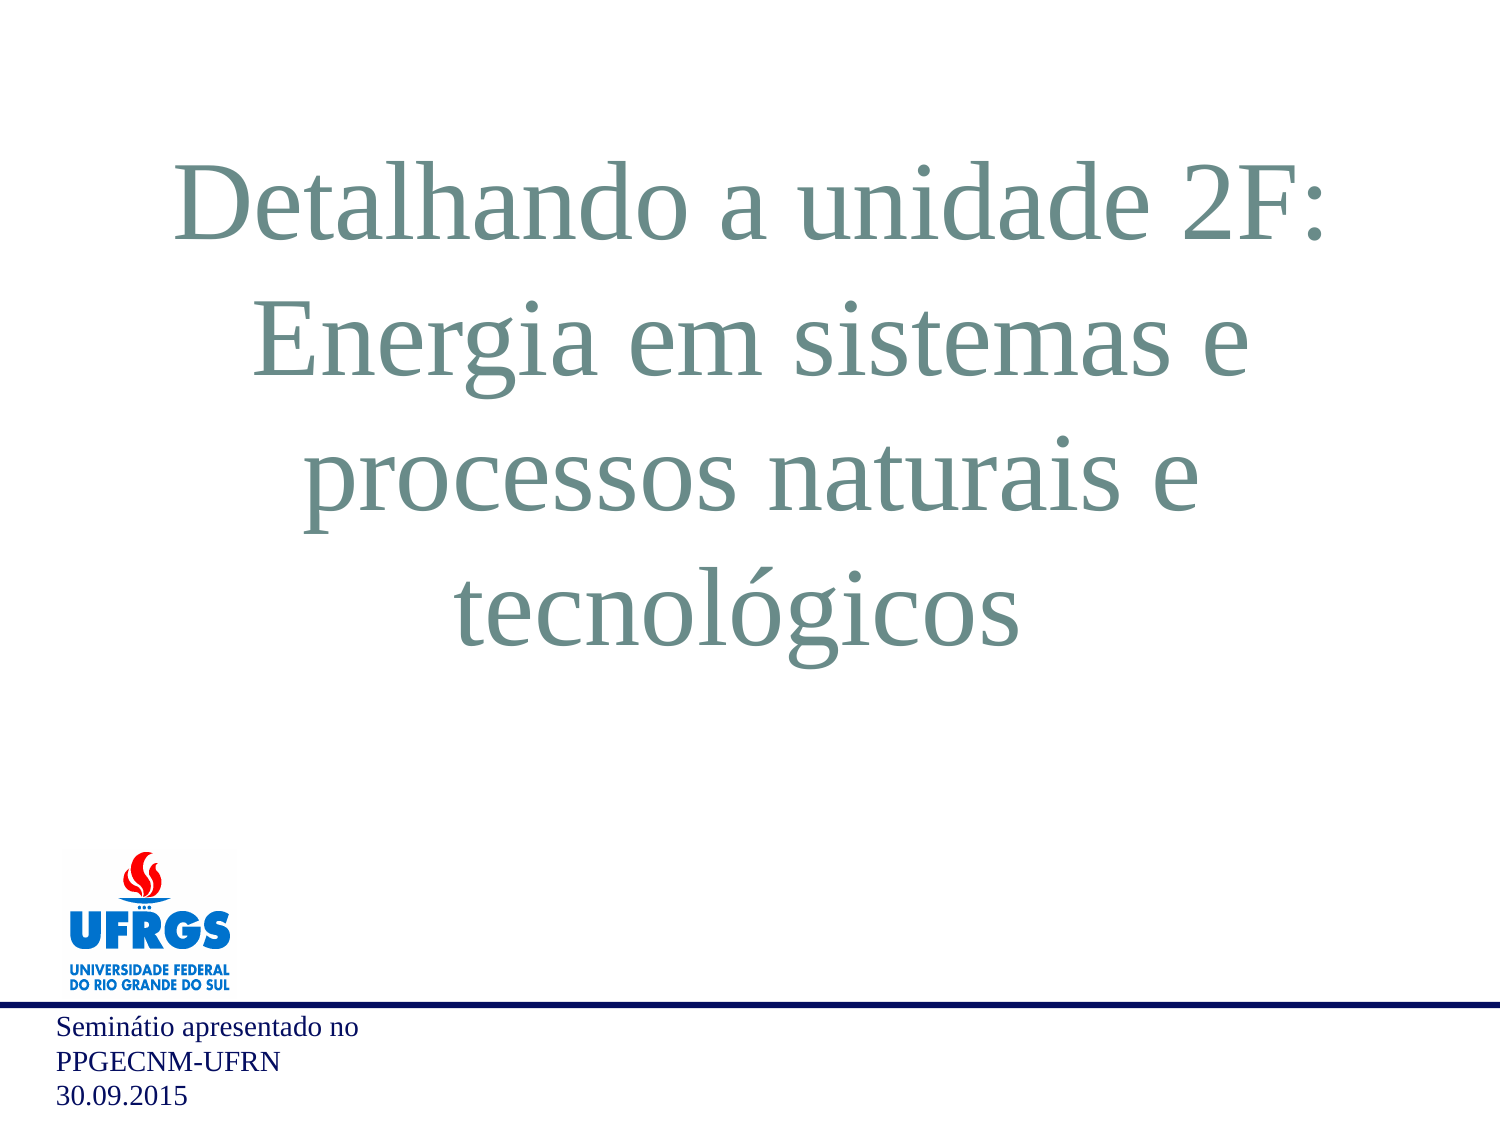

Detalhando a unidade 2F:
Energia em sistemas e processos naturais e tecnológicos